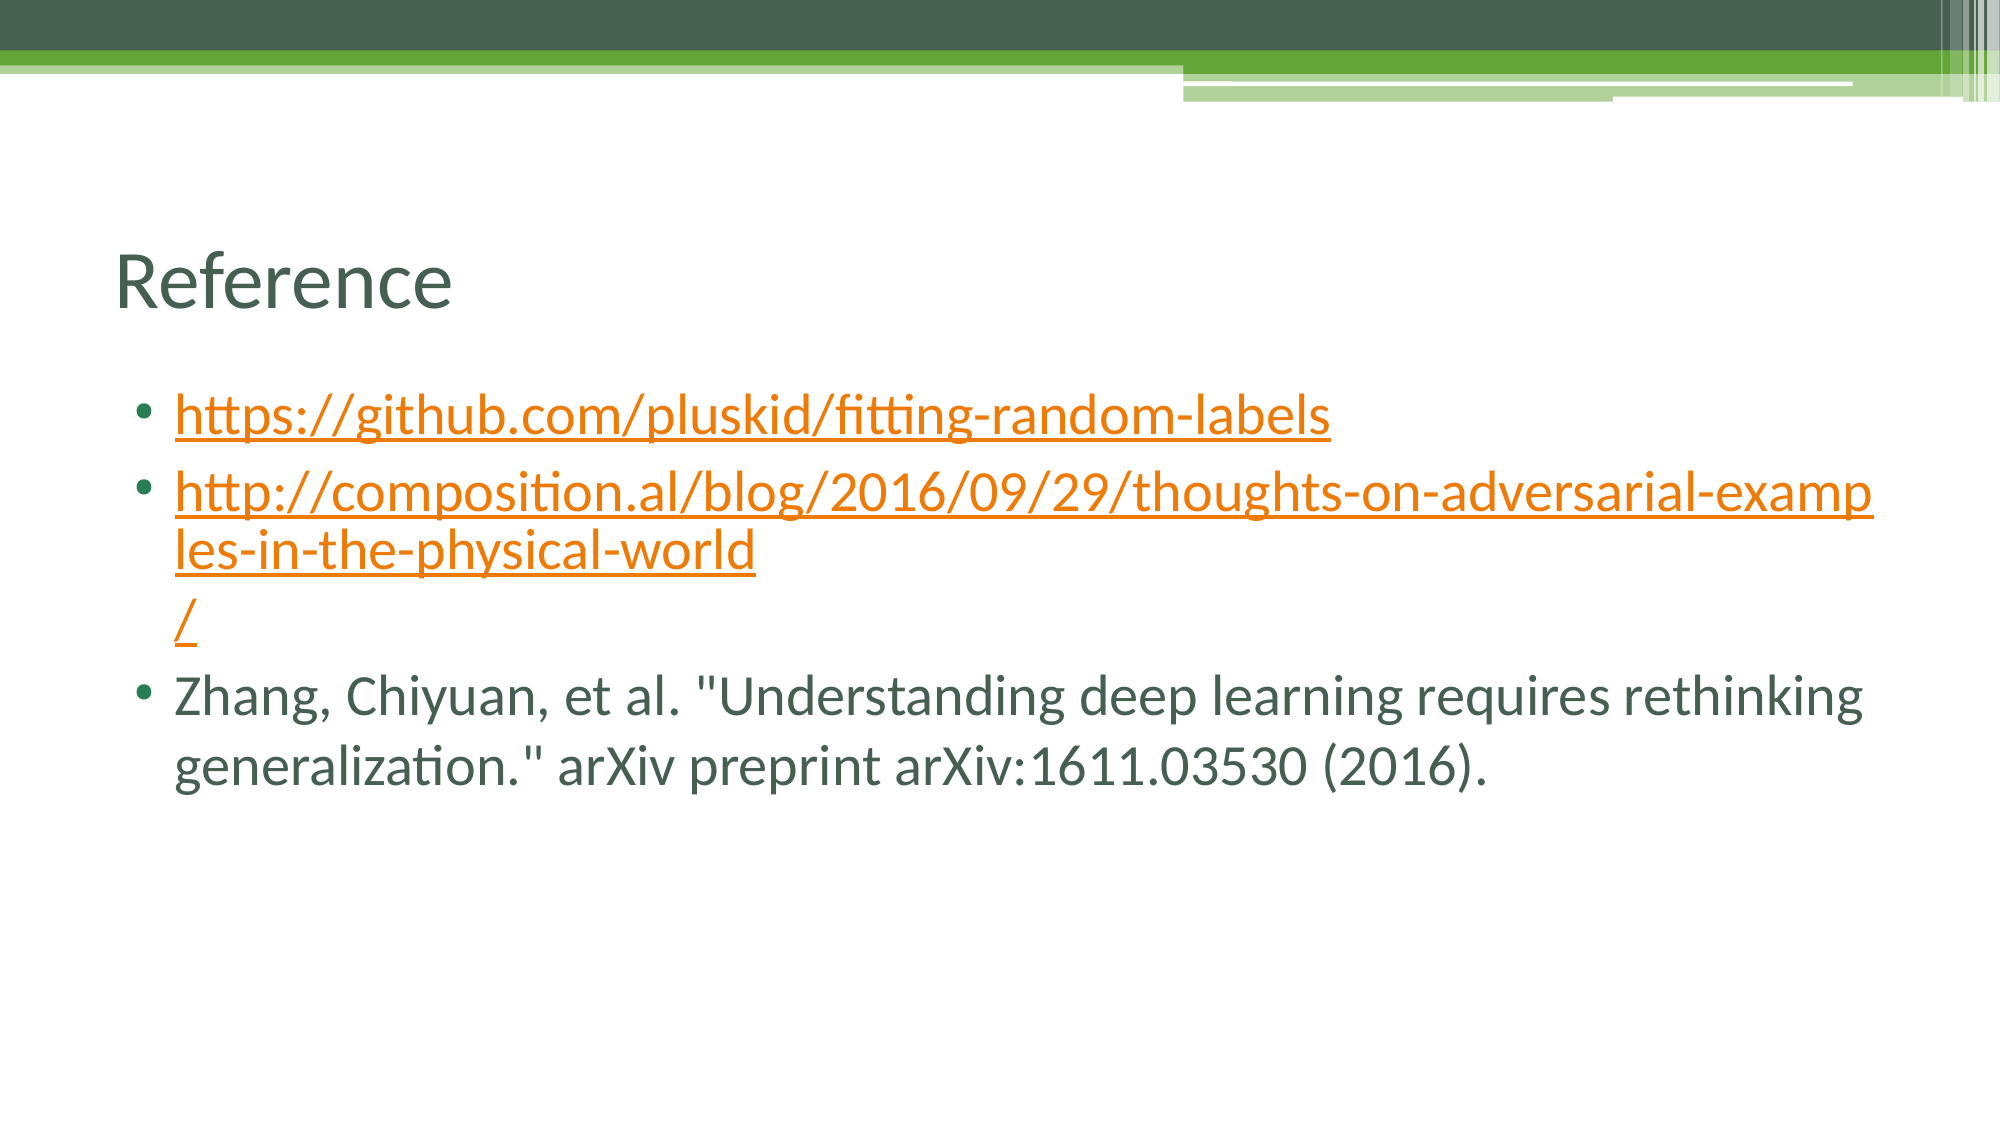

# Reference
https://github.com/pluskid/fitting-random-labels
http://composition.al/blog/2016/09/29/thoughts-on-adversarial-examples-in-the-physical-world/
Zhang, Chiyuan, et al. "Understanding deep learning requires rethinking generalization." arXiv preprint arXiv:1611.03530 (2016).